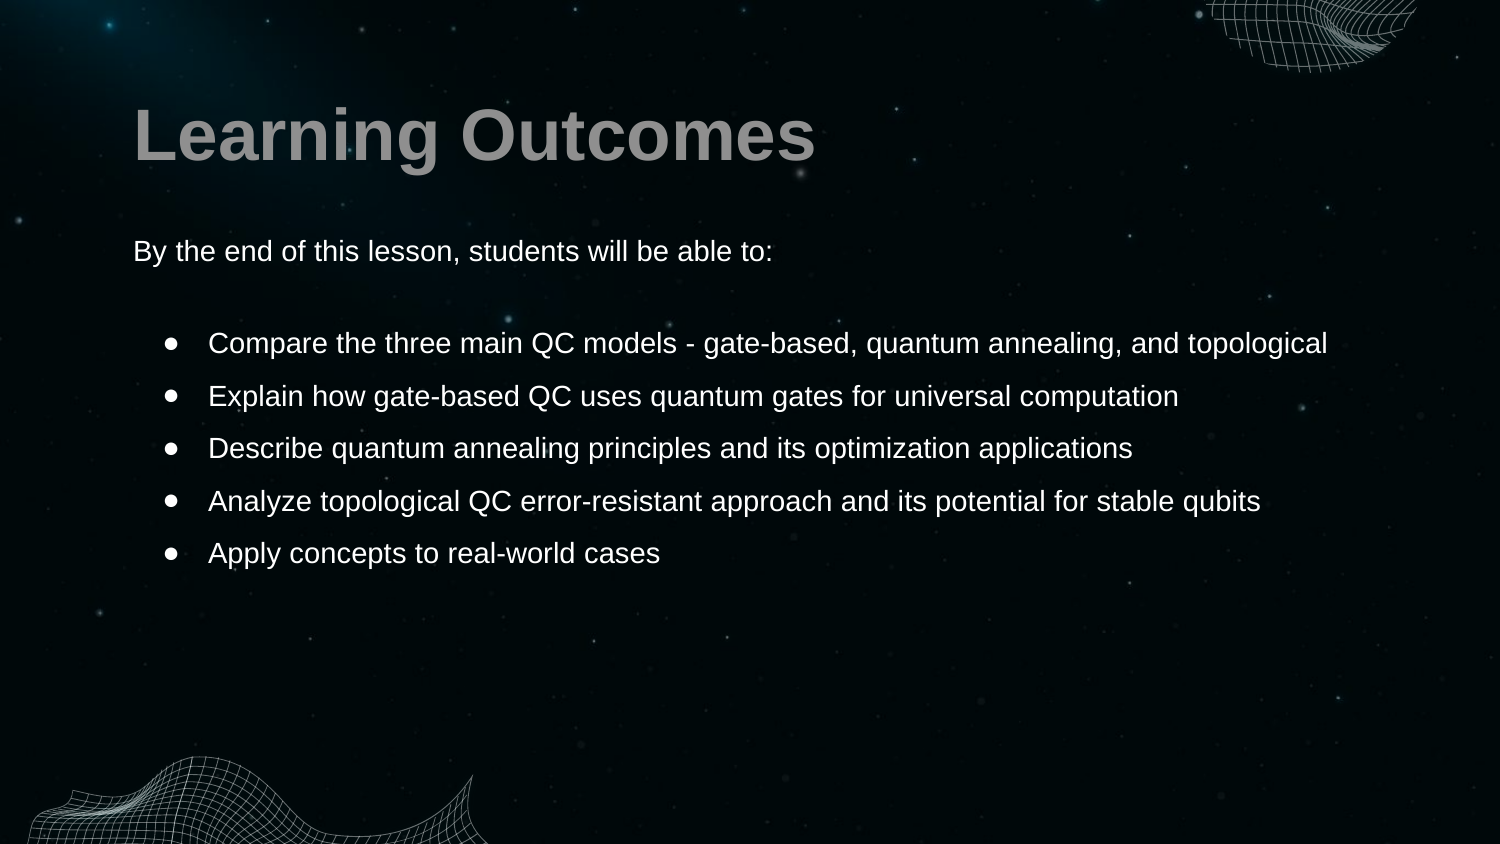

# Learning Outcomes
By the end of this lesson, students will be able to:

Compare the three main QC models - gate-based, quantum annealing, and topological
Explain how gate-based QC uses quantum gates for universal computation
Describe quantum annealing principles and its optimization applications
Analyze topological QC error-resistant approach and its potential for stable qubits
Apply concepts to real-world cases